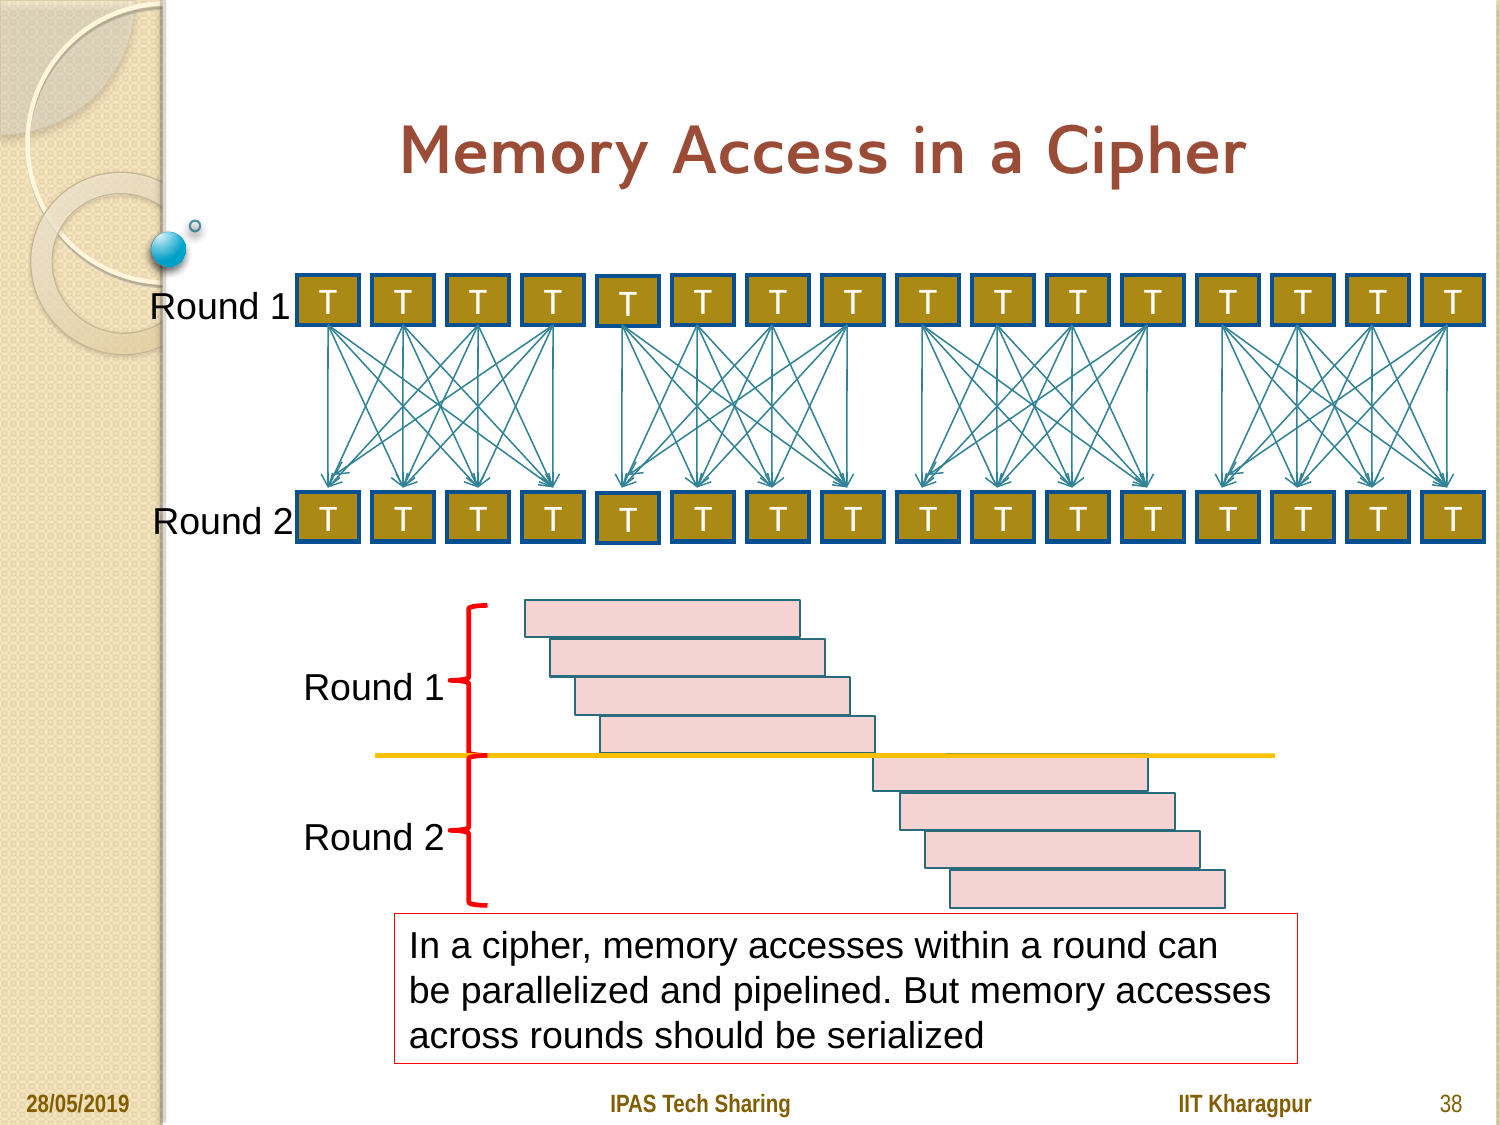

Memory Access in a Cipher
Round 1
T
T
T
T
T
T
T
T
T
T
T
T
T
T
T
T
Round 2
T
T
T
T
T
T
T
T
T
T
T
T
T
T
T
T

Round 1

Round 2

In a cipher, memory accesses within a round can
be parallelized and pipelined. But memory accesses
across rounds should be serialized